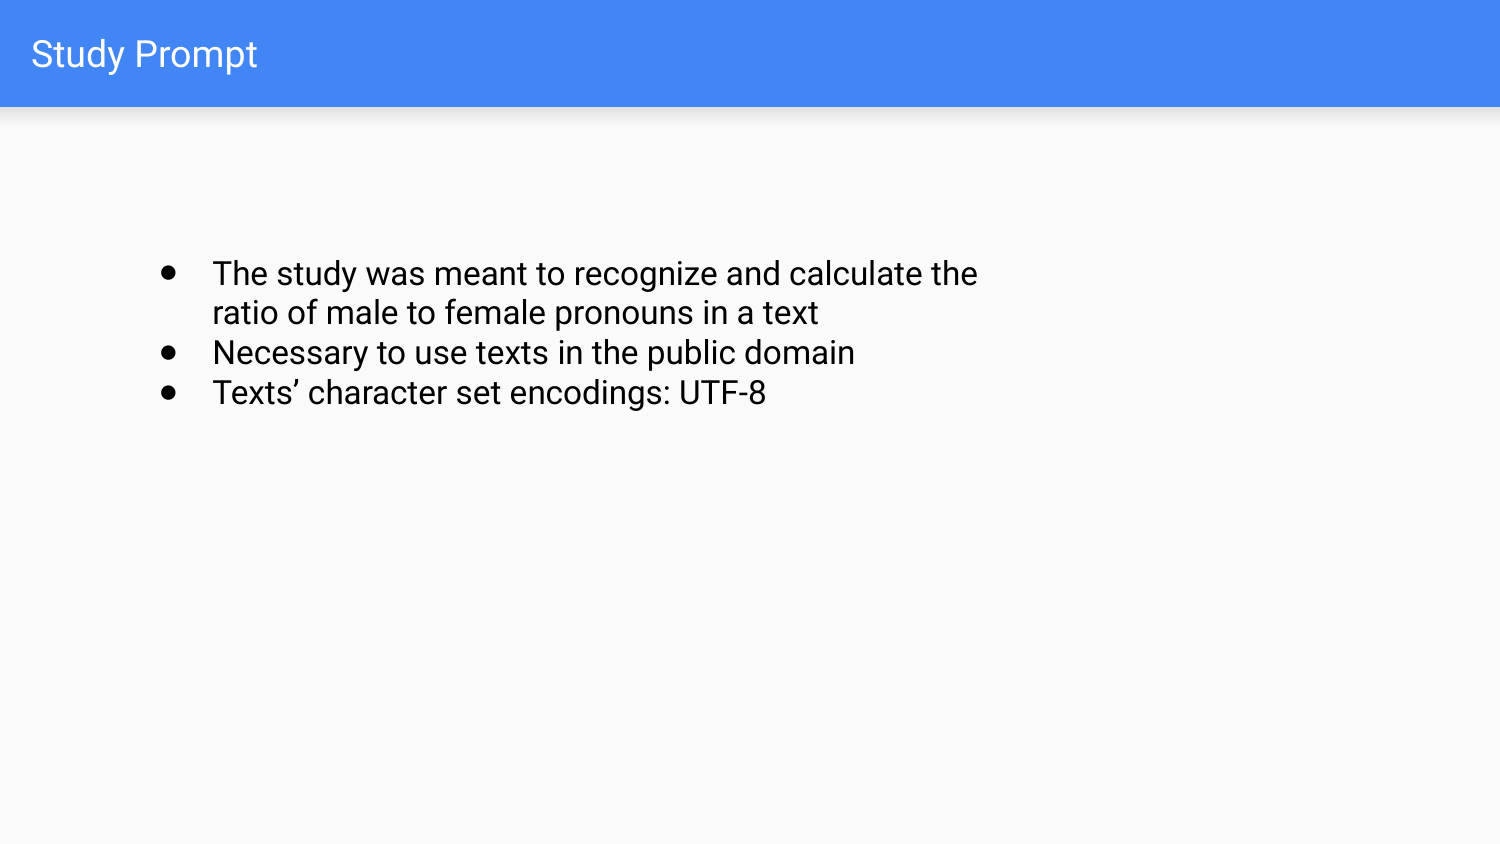

# Study Prompt
The study was meant to recognize and calculate the ratio of male to female pronouns in a text
Necessary to use texts in the public domain
Texts’ character set encodings: UTF-8